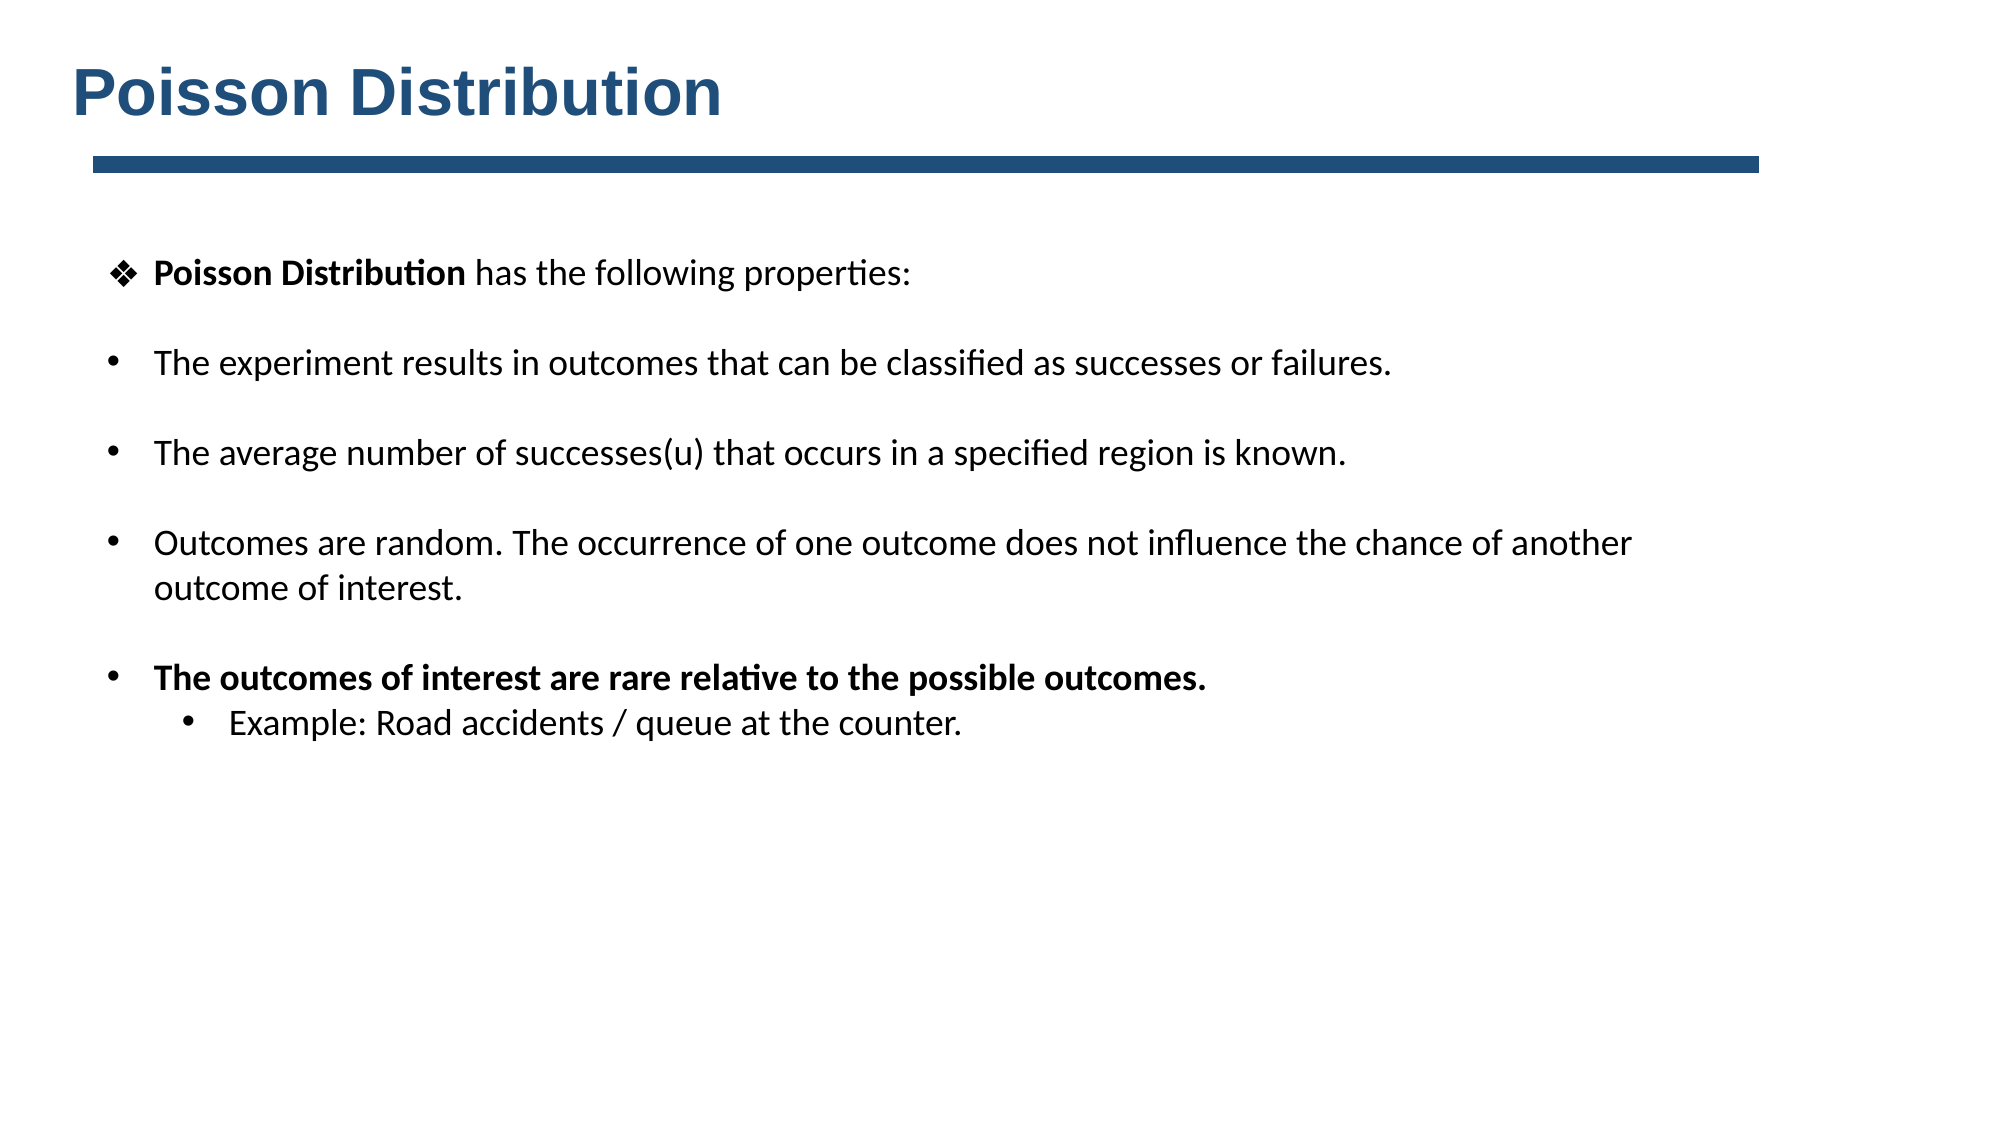

Poisson Distribution

Poisson Distribution has the following properties:

The experiment results in outcomes that can be classified as successes or failures.

The average number of successes(u) that occurs in a specified region is known.

Outcomes are random. The occurrence of one outcome does not influence the chance of another outcome of interest.

The outcomes of interest are rare relative to the possible outcomes.
Example: Road accidents / queue at the counter.